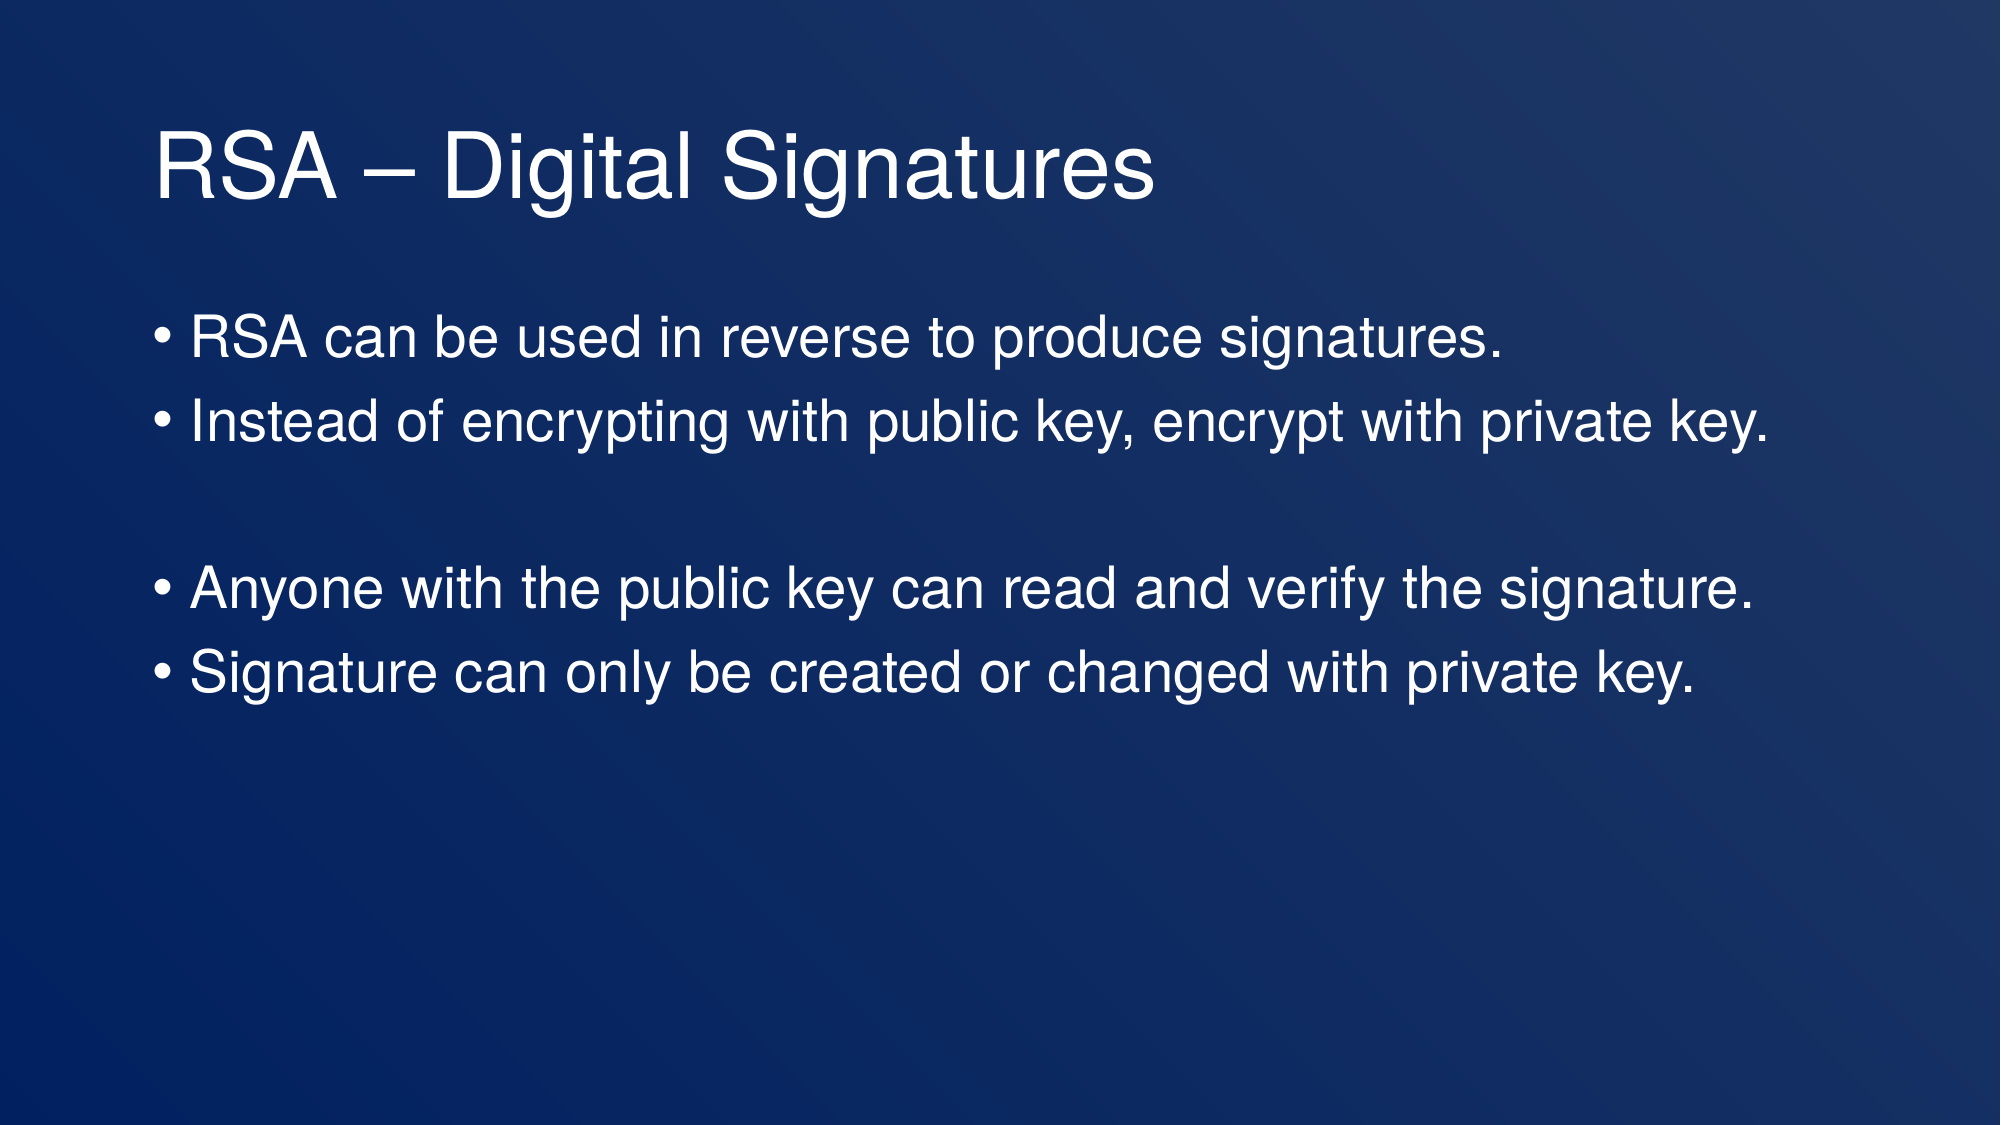

# RSA – Digital Signatures
RSA can be used in reverse to produce signatures.
Instead of encrypting with public key, encrypt with private key.

Anyone with the public key can read and verify the signature.
Signature can only be created or changed with private key.